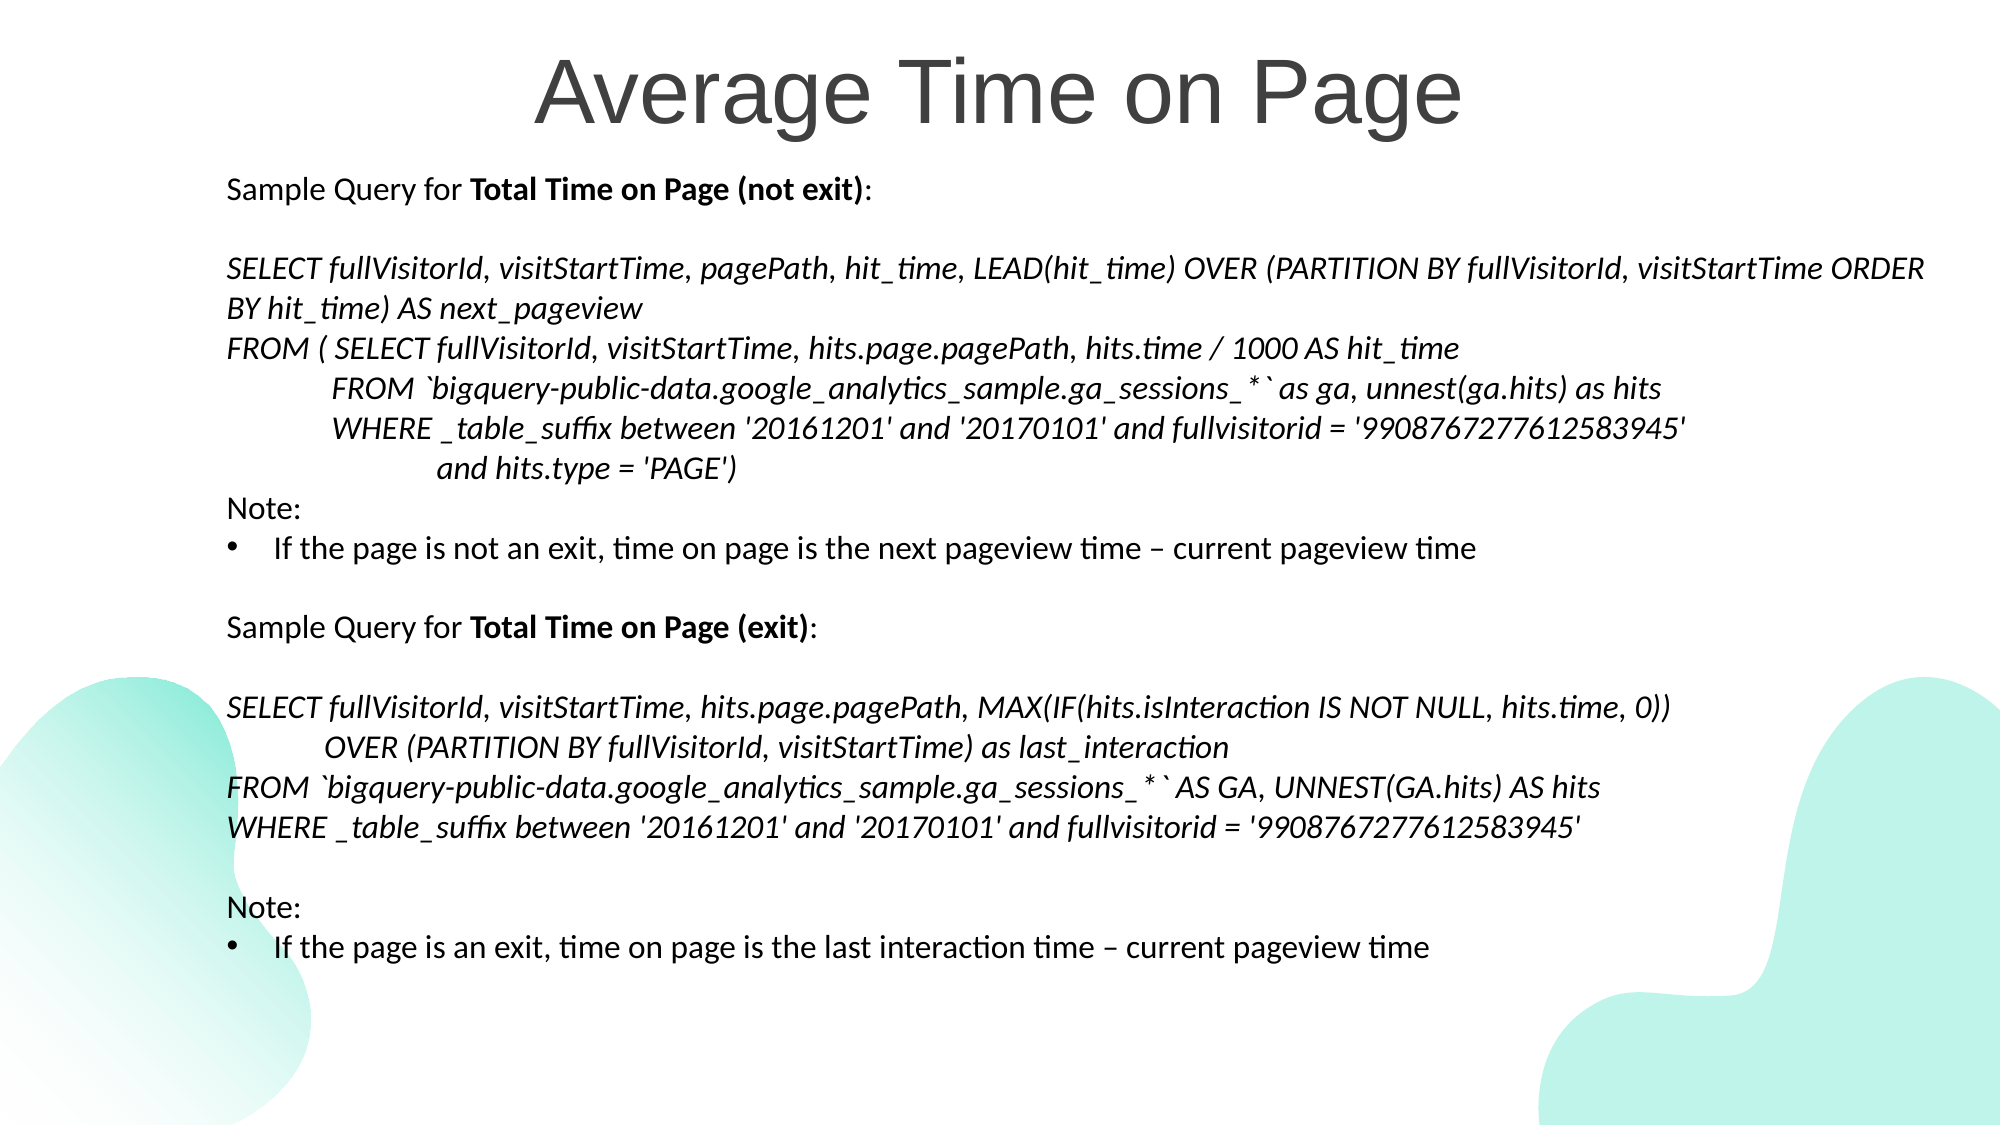

# Average Time on Page
Sample Query for Total Time on Page (not exit):

SELECT fullVisitorId, visitStartTime, pagePath, hit_time, LEAD(hit_time) OVER (PARTITION BY fullVisitorId, visitStartTime ORDER BY hit_time) AS next_pageview
FROM ( SELECT fullVisitorId, visitStartTime, hits.page.pagePath, hits.time / 1000 AS hit_time
              FROM `bigquery-public-data.google_analytics_sample.ga_sessions_*` as ga, unnest(ga.hits) as hits
              WHERE _table_suffix between '20161201' and '20170101' and fullvisitorid = '9908767277612583945'
                            and hits.type = 'PAGE')
Note:
If the page is not an exit, time on page is the next pageview time – current pageview time

Sample Query for Total Time on Page (exit):

SELECT fullVisitorId, visitStartTime, hits.page.pagePath, MAX(IF(hits.isInteraction IS NOT NULL, hits.time, 0))
             OVER (PARTITION BY fullVisitorId, visitStartTime) as last_interaction
FROM `bigquery-public-data.google_analytics_sample.ga_sessions_*` AS GA, UNNEST(GA.hits) AS hits
WHERE _table_suffix between '20161201' and '20170101' and fullvisitorid = '9908767277612583945'

Note:
If the page is an exit, time on page is the last interaction time – current pageview time